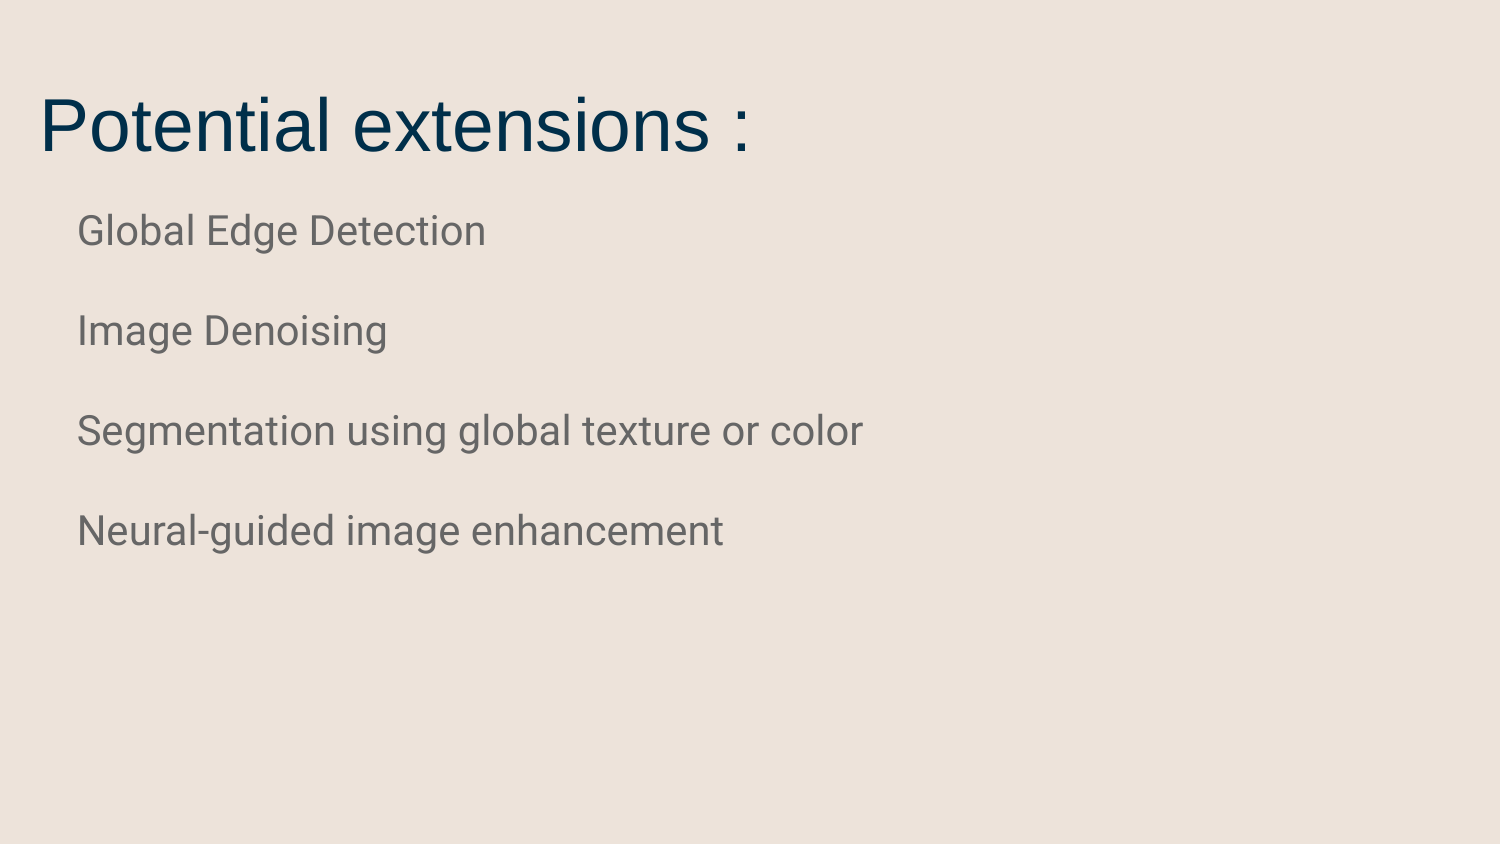

# Potential extensions :

Global Edge Detection
Image Denoising
Segmentation using global texture or color
Neural-guided image enhancement